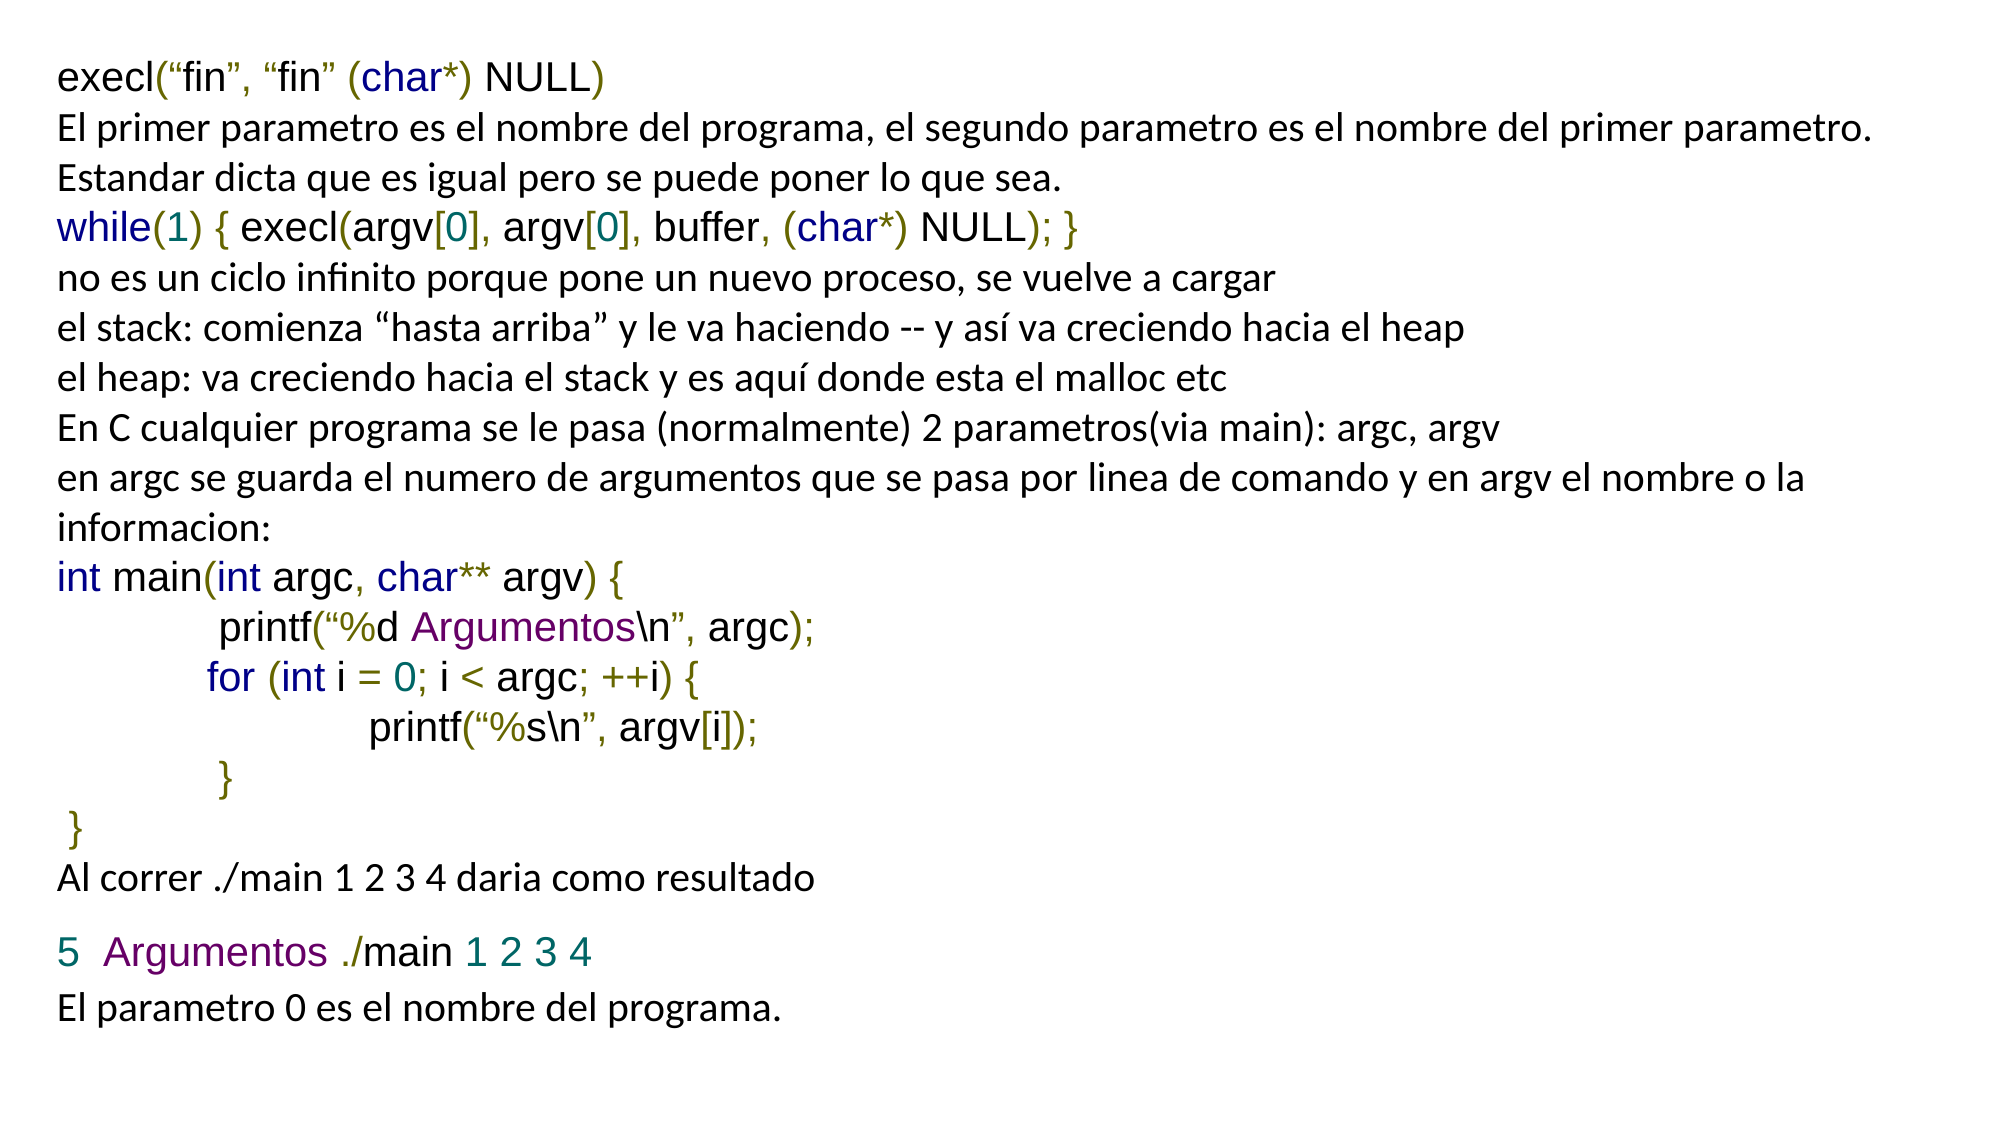

execl(“fin”, “fin” (char*) NULL)
El primer parametro es el nombre del programa, el segundo parametro es el nombre del primer parametro. Estandar dicta que es igual pero se puede poner lo que sea.
while(1) { execl(argv[0], argv[0], buffer, (char*) NULL); }
no es un ciclo infinito porque pone un nuevo proceso, se vuelve a cargar
el stack: comienza “hasta arriba” y le va haciendo -- y así va creciendo hacia el heap
el heap: va creciendo hacia el stack y es aquí donde esta el malloc etc
En C cualquier programa se le pasa (normalmente) 2 parametros(via main): argc, argv
en argc se guarda el numero de argumentos que se pasa por linea de comando y en argv el nombre o la informacion:
int main(int argc, char** argv) {
	 printf(“%d Argumentos\n”, argc);
	for (int i = 0; i < argc; ++i) {
		 printf(“%s\n”, argv[i]);
	 }
 }
Al correr ./main 1 2 3 4 daria como resultado
5  Argumentos ./main 1 2 3 4
El parametro 0 es el nombre del programa.